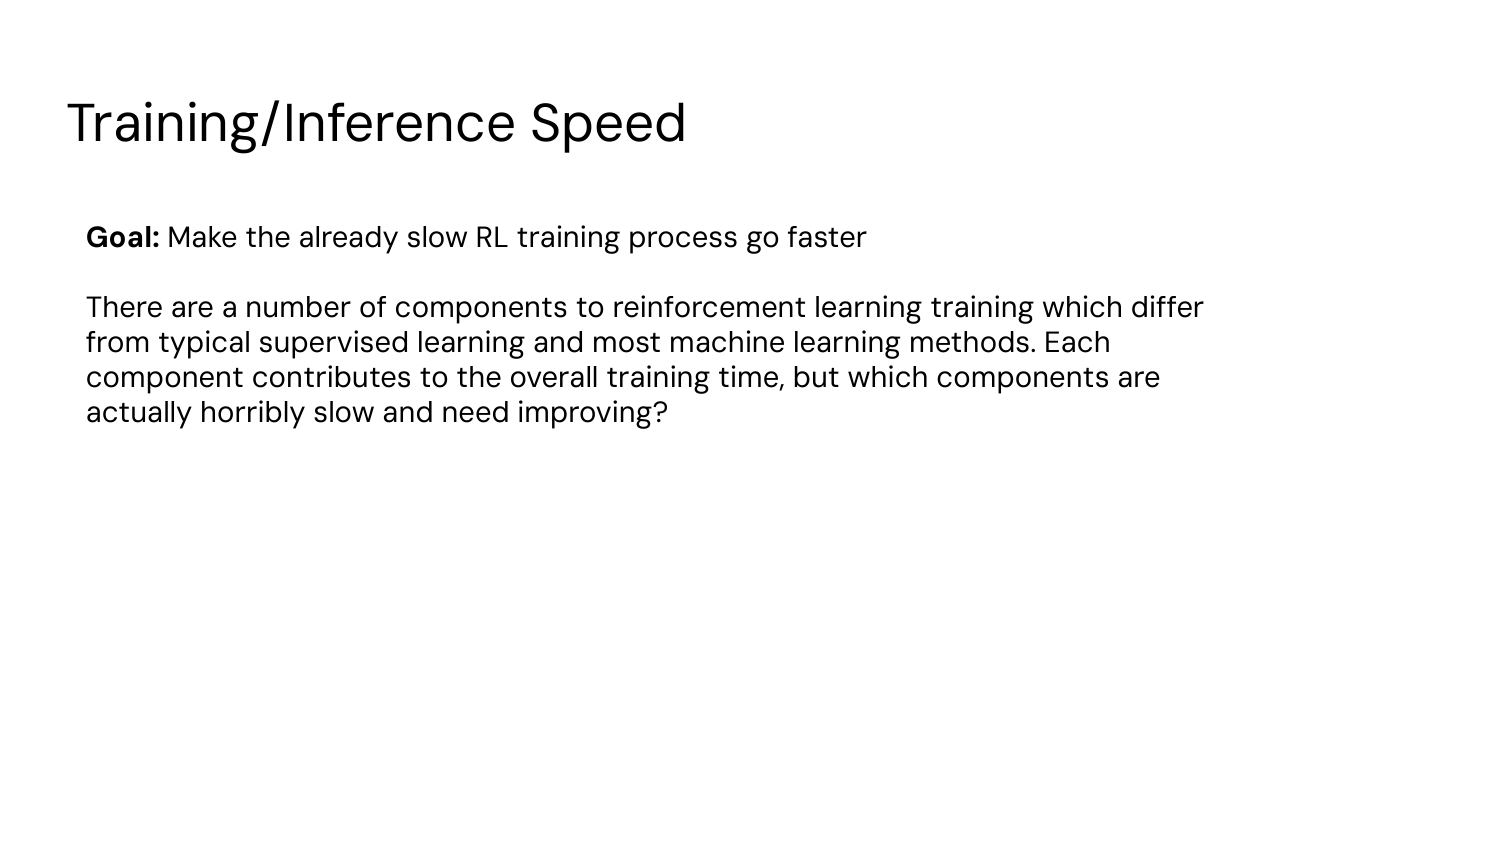

# Training/Inference Speed
Goal: Make the already slow RL training process go faster

There are a number of components to reinforcement learning training which differ from typical supervised learning and most machine learning methods. Each component contributes to the overall training time, but which components are actually horribly slow and need improving?